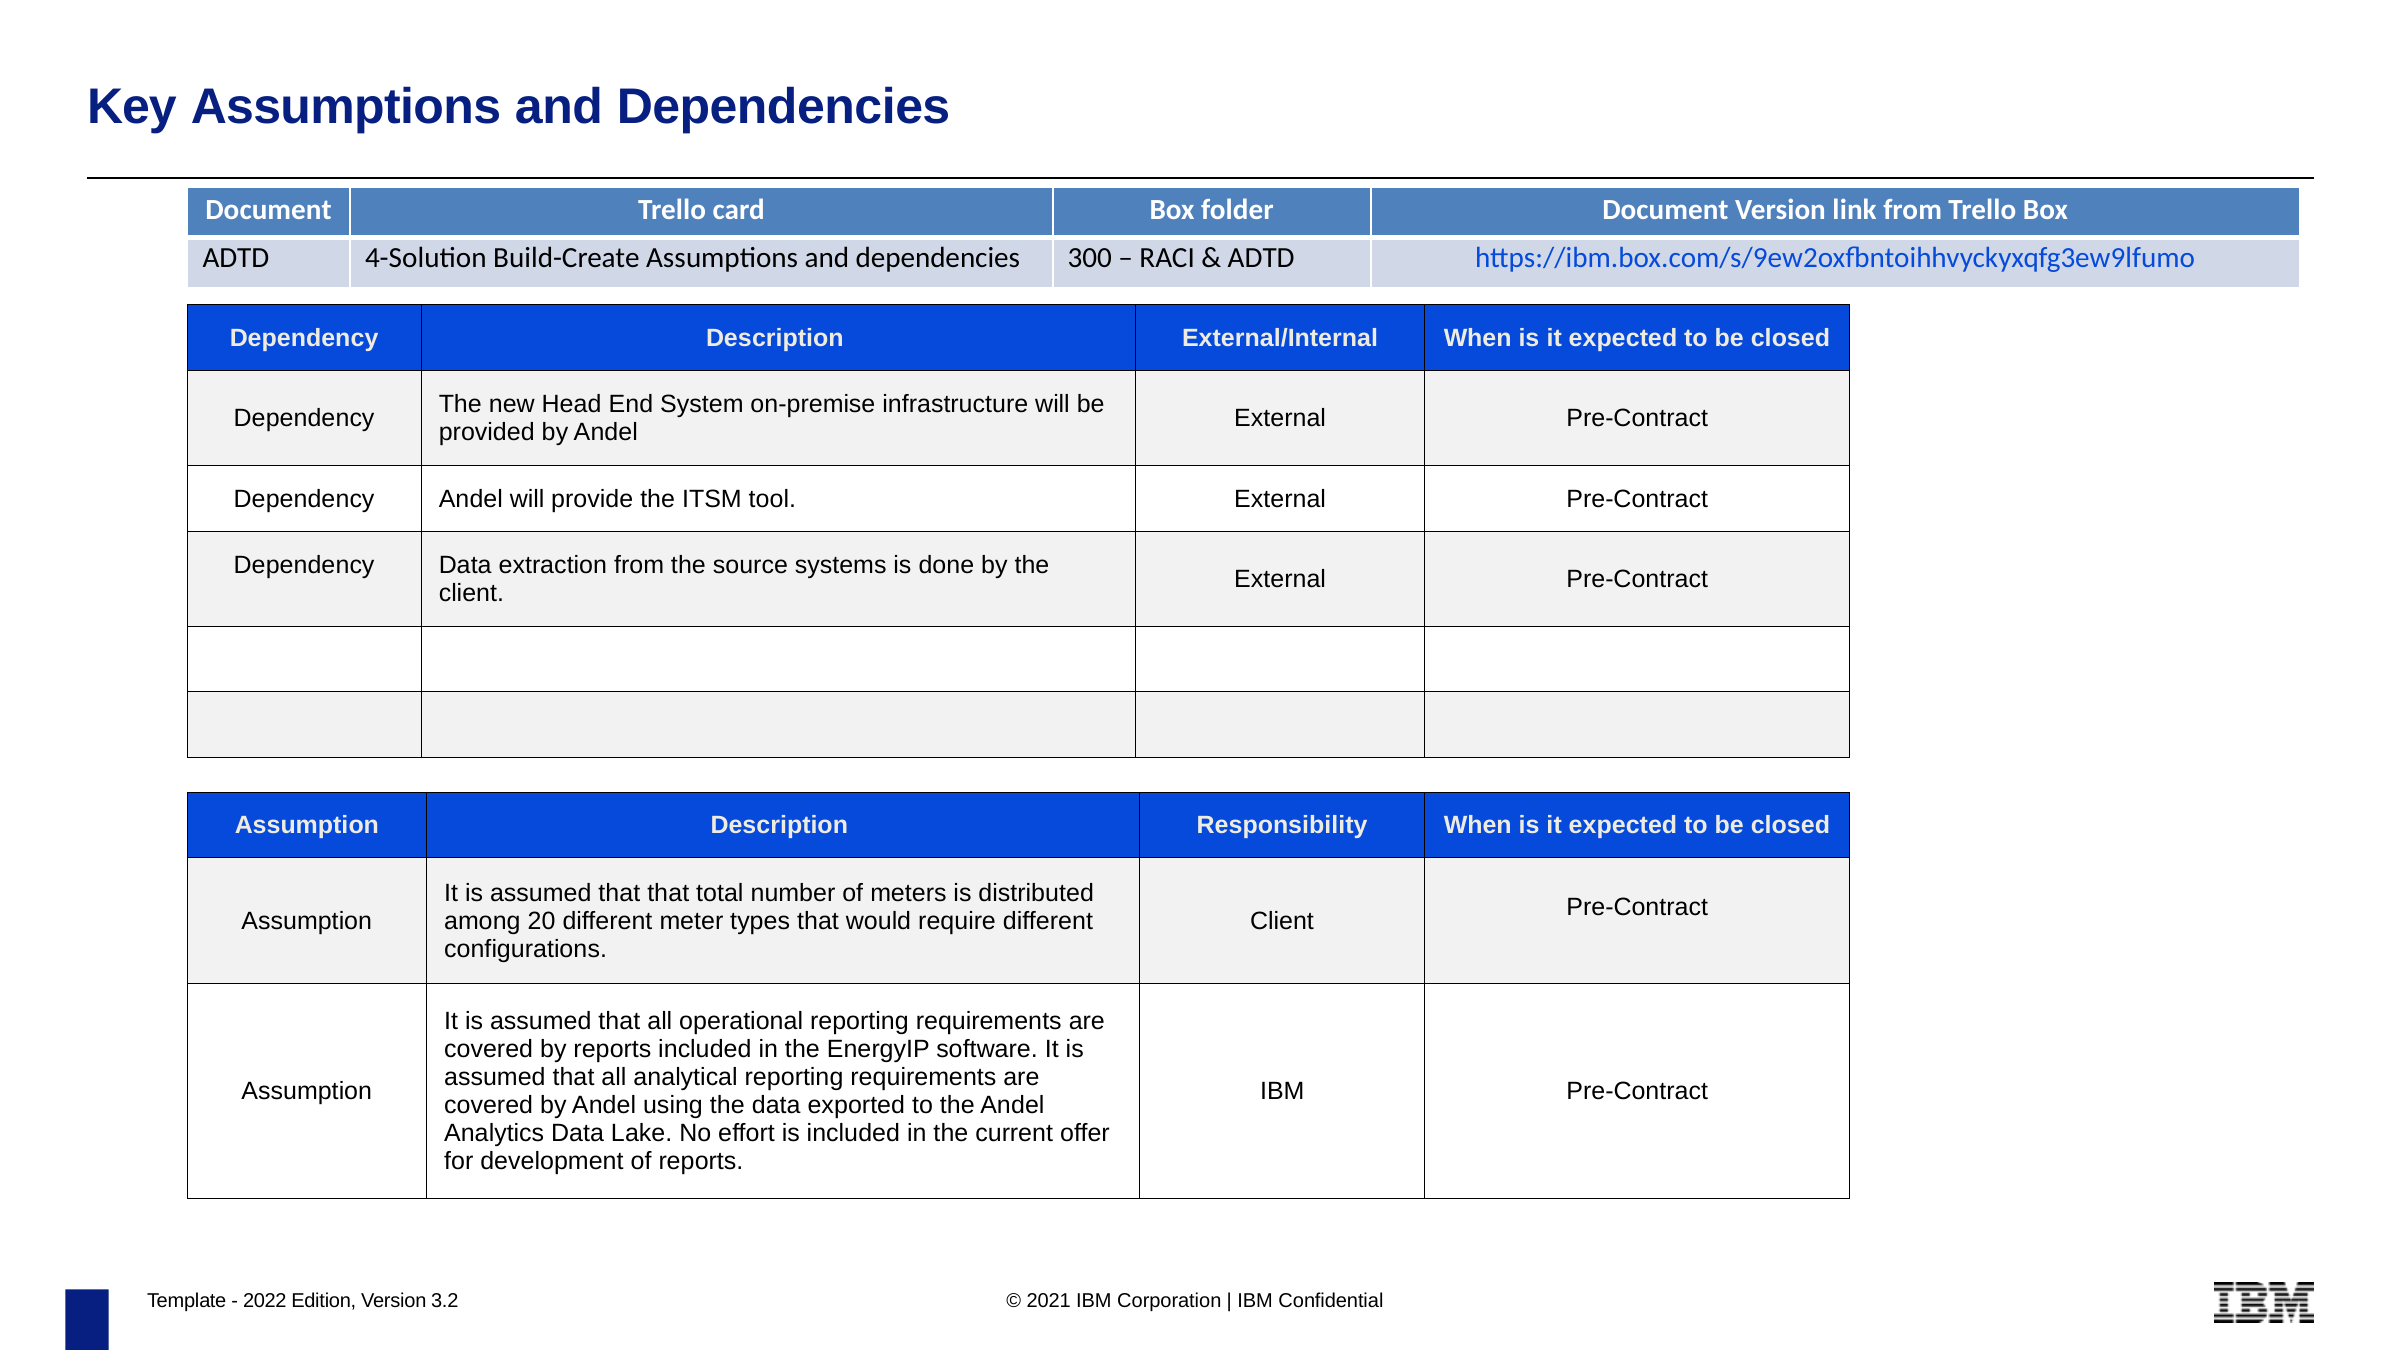

# Key Assumptions and Dependencies

| Document | Trello card | Box folder | Document Version link from Trello Box |
| --- | --- | --- | --- |
| ADTD | 4-Solution Build-Create Assumptions and dependencies | 300 – RACI & ADTD | https://ibm.box.com/s/9ew2oxfbntoihhvyckyxqfg3ew9lfumo |
| Dependency | Description | External/Internal | When is it expected to be closed |
| --- | --- | --- | --- |
| Dependency | The new Head End System on-premise infrastructure will be provided by Andel | External | Pre-Contract |
| Dependency | Andel will provide the ITSM tool. | External | Pre-Contract |
| Dependency | Data extraction from the source systems is done by the client. | External | Pre-Contract |
|  |  |  |  |
|  |  |  |  |
| Assumption | Description | Responsibility | When is it expected to be closed |
| --- | --- | --- | --- |
| Assumption | It is assumed that that total number of meters is distributed among 20 different meter types that would require different configurations. | Client | Pre-Contract |
| Assumption | It is assumed that all operational reporting requirements are covered by reports included in the EnergyIP software. It is assumed that all analytical reporting requirements are covered by Andel using the data exported to the Andel Analytics Data Lake. No effort is included in the current offer for development of reports. | IBM | Pre-Contract |
Template - 2022 Edition, Version 3.2
© 2021 IBM Corporation | IBM Confidential